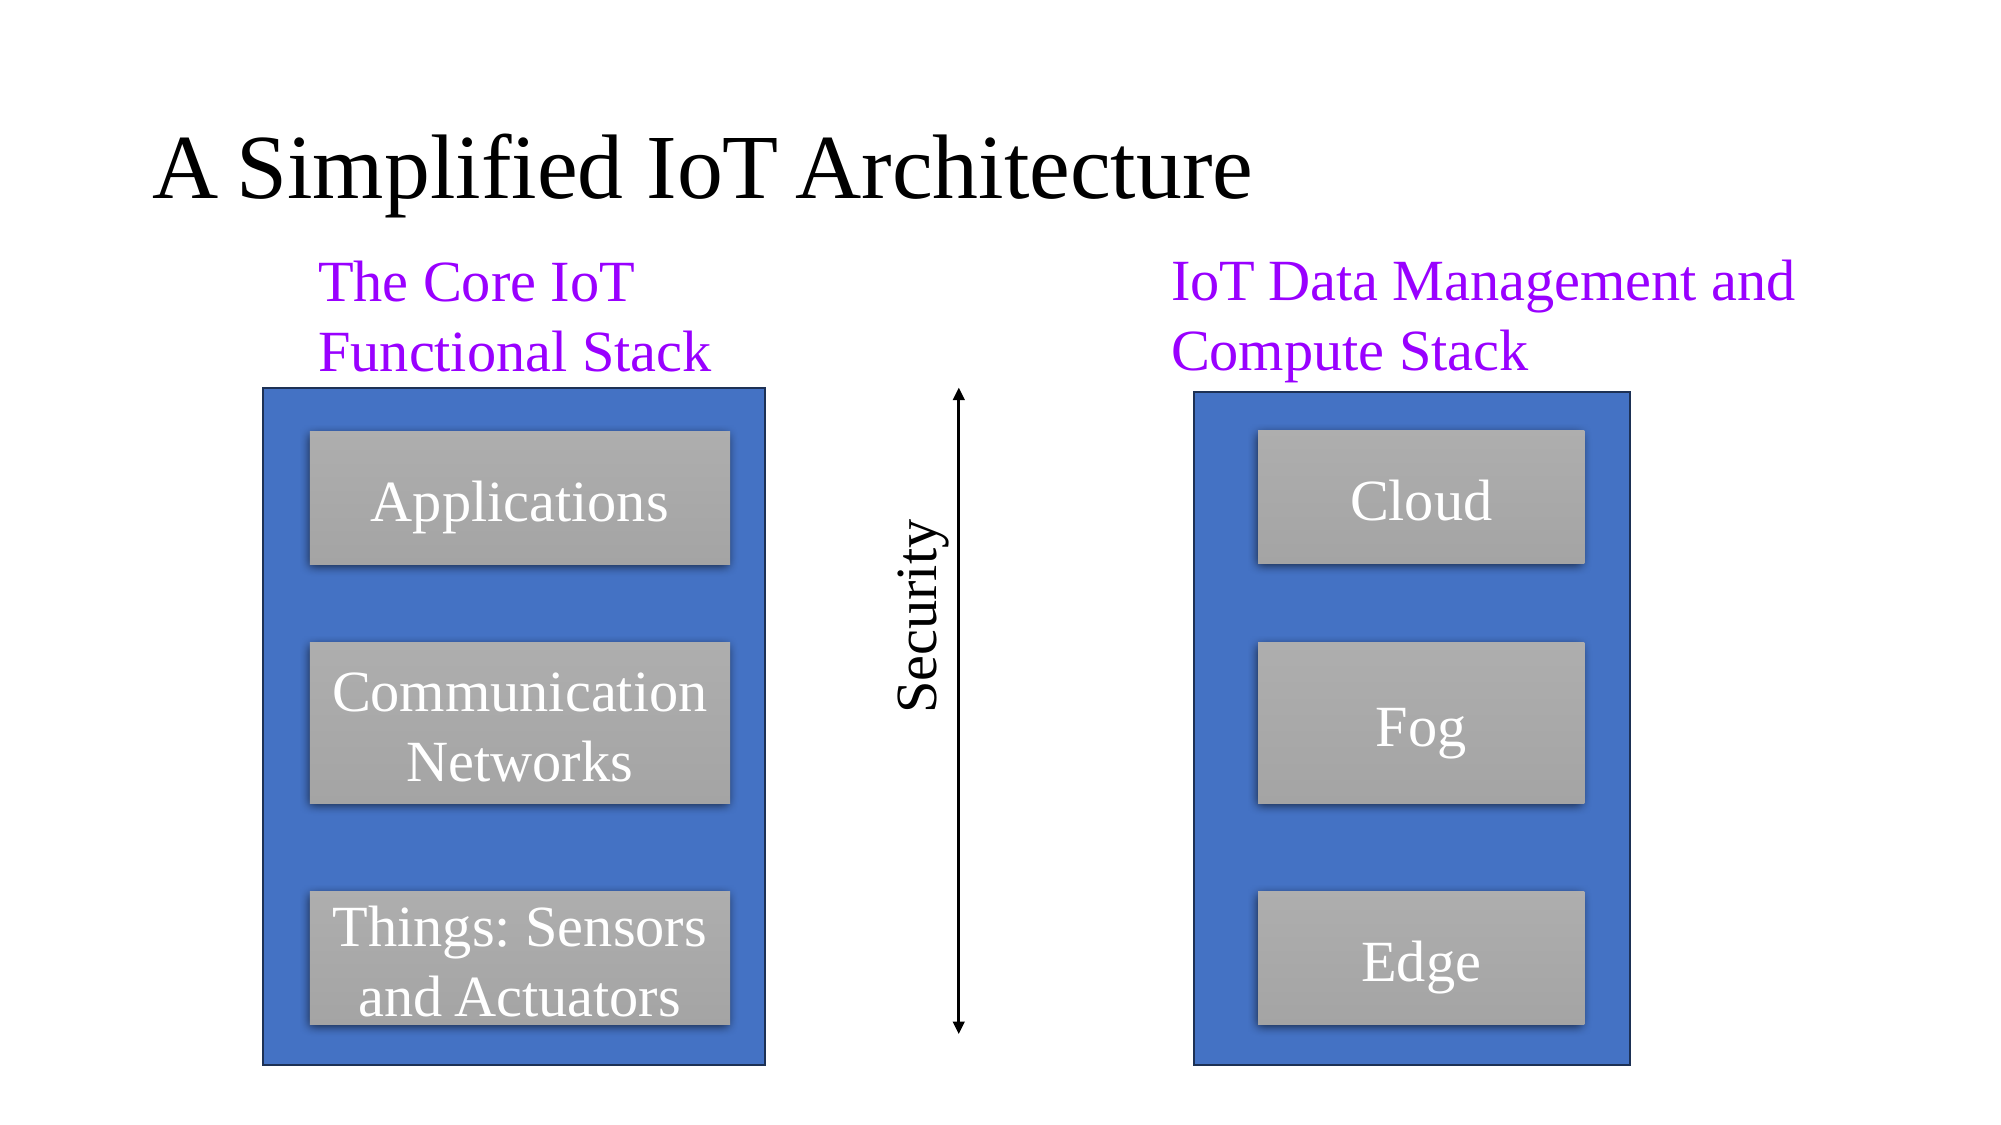

# A Simplified IoT Architecture
IoT Data Management and Compute Stack
The Core IoT Functional Stack

Cloud
Applications
Security
Fog
Communication Networks
Things: Sensors and Actuators
Edge